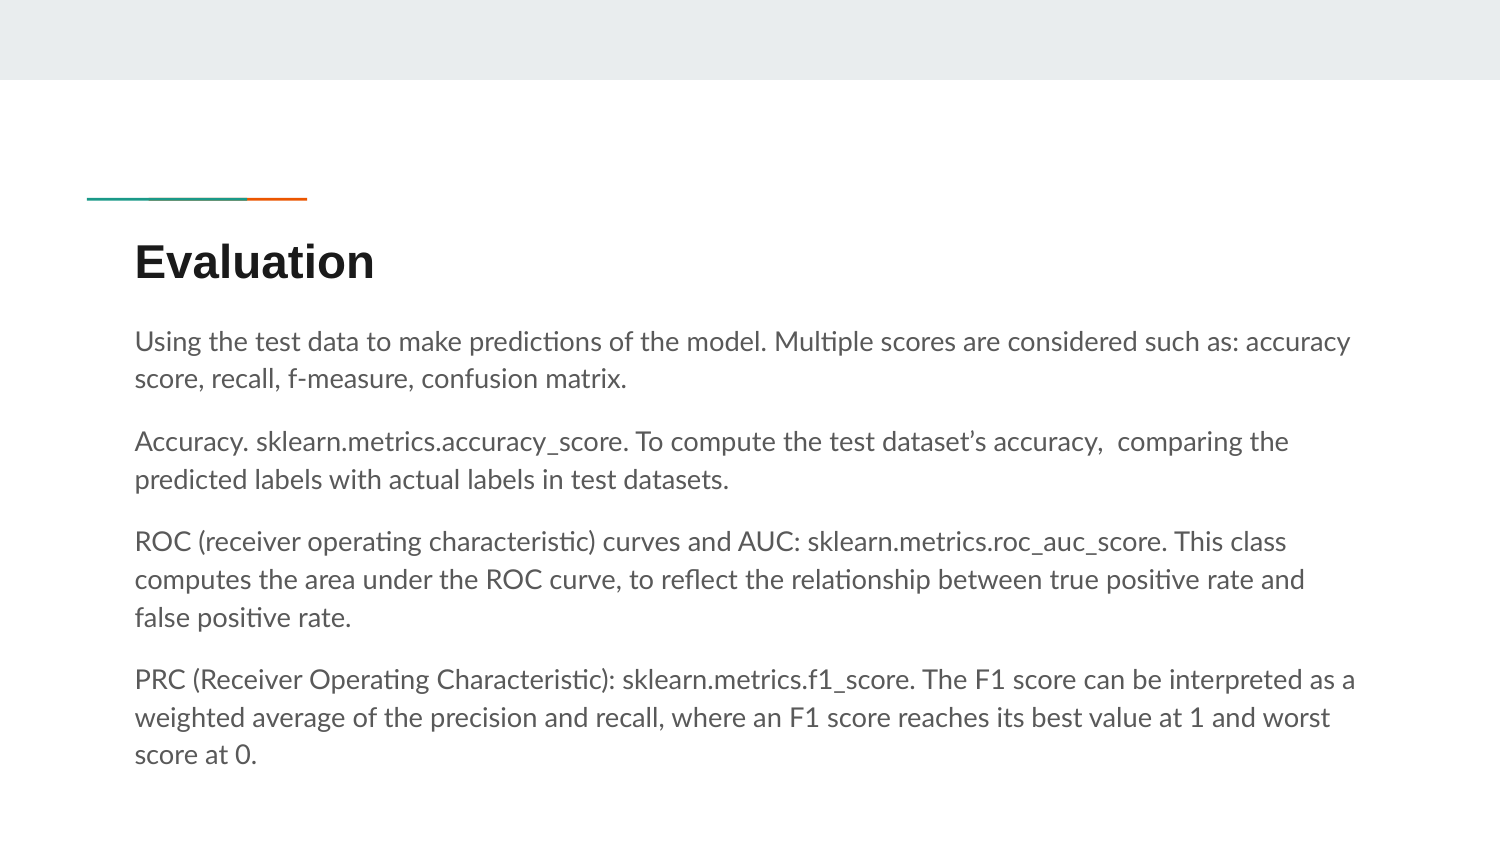

# Evaluation
Using the test data to make predictions of the model. Multiple scores are considered such as: accuracy score, recall, f-measure, confusion matrix.
Accuracy. sklearn.metrics.accuracy_score. To compute the test dataset’s accuracy,  comparing the predicted labels with actual labels in test datasets.
ROC (receiver operating characteristic) curves and AUC: sklearn.metrics.roc_auc_score. This class computes the area under the ROC curve, to reflect the relationship between true positive rate and false positive rate.
PRC (Receiver Operating Characteristic): sklearn.metrics.f1_score. The F1 score can be interpreted as a weighted average of the precision and recall, where an F1 score reaches its best value at 1 and worst score at 0.